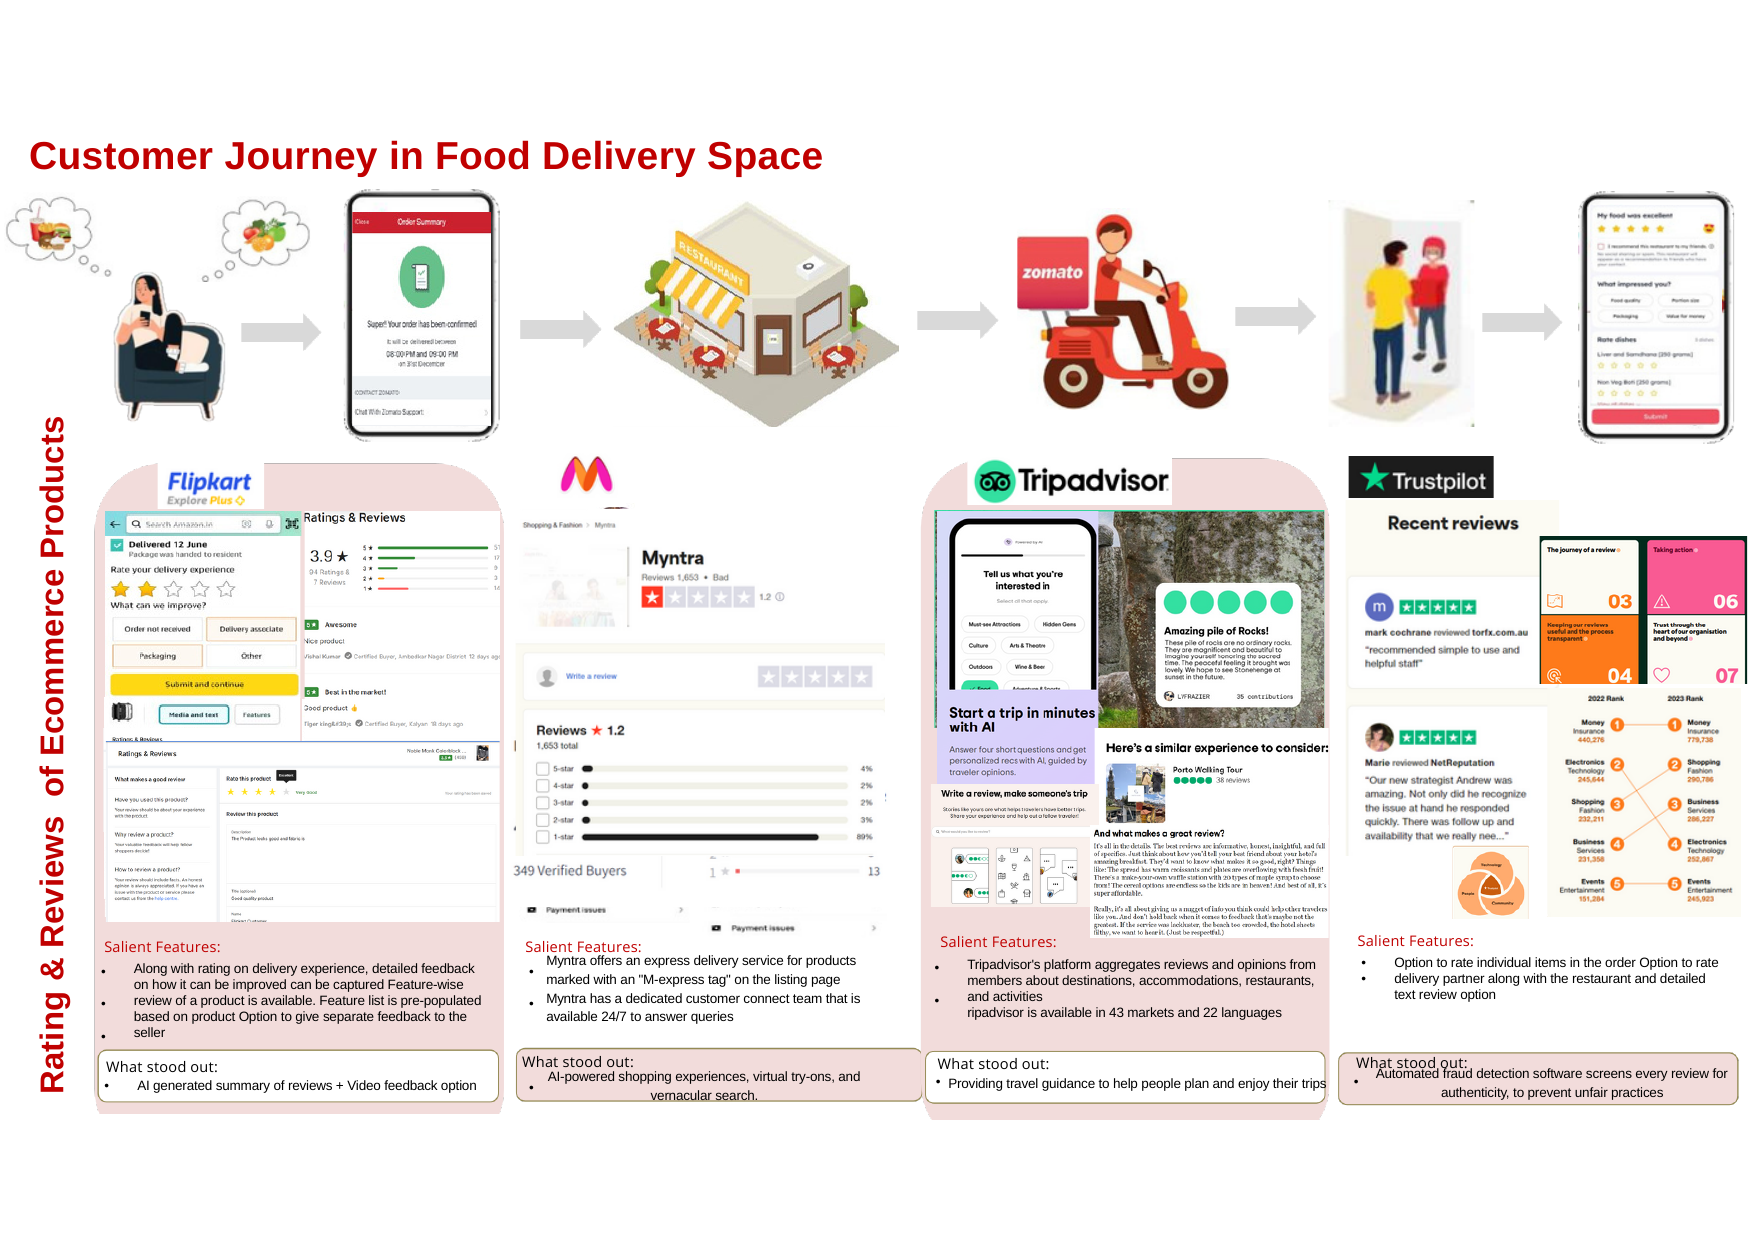

Customer Journey in Food Delivery Space

Rating & Reviews  of Ecommerce Products

Salient Features:
Salient Features:
Salient Features:
Salient Features:
• •
• • •
• •
Myntra offers an express delivery service for products marked with an "M-express tag" on the listing page
Myntra has a dedicated customer connect team that is available 24/7 to answer queries
• •
Option to rate individual items in the order Option to rate delivery partner along with the restaurant and detailed text review option
Tripadvisor's platform aggregates reviews and opinions from members about destinations, accommodations, restaurants, and activities
ripadvisor is available in 43 markets and 22 languages

Along with rating on delivery experience, detailed feedback on how it can be improved can be captured Feature-wise review of a product is available. Feature list is pre-populated based on product Option to give separate feedback to the seller

What stood out:
What stood out:
What stood out:
What stood out:
Automated fraud detection software screens every review for
 authenticity, to prevent unfair practices
AI-powered shopping experiences, virtual try-ons, and vernacular search.
•
•
 Providing travel guidance to help people plan and enjoy their trips
•
AI generated summary of reviews + Video feedback option
•